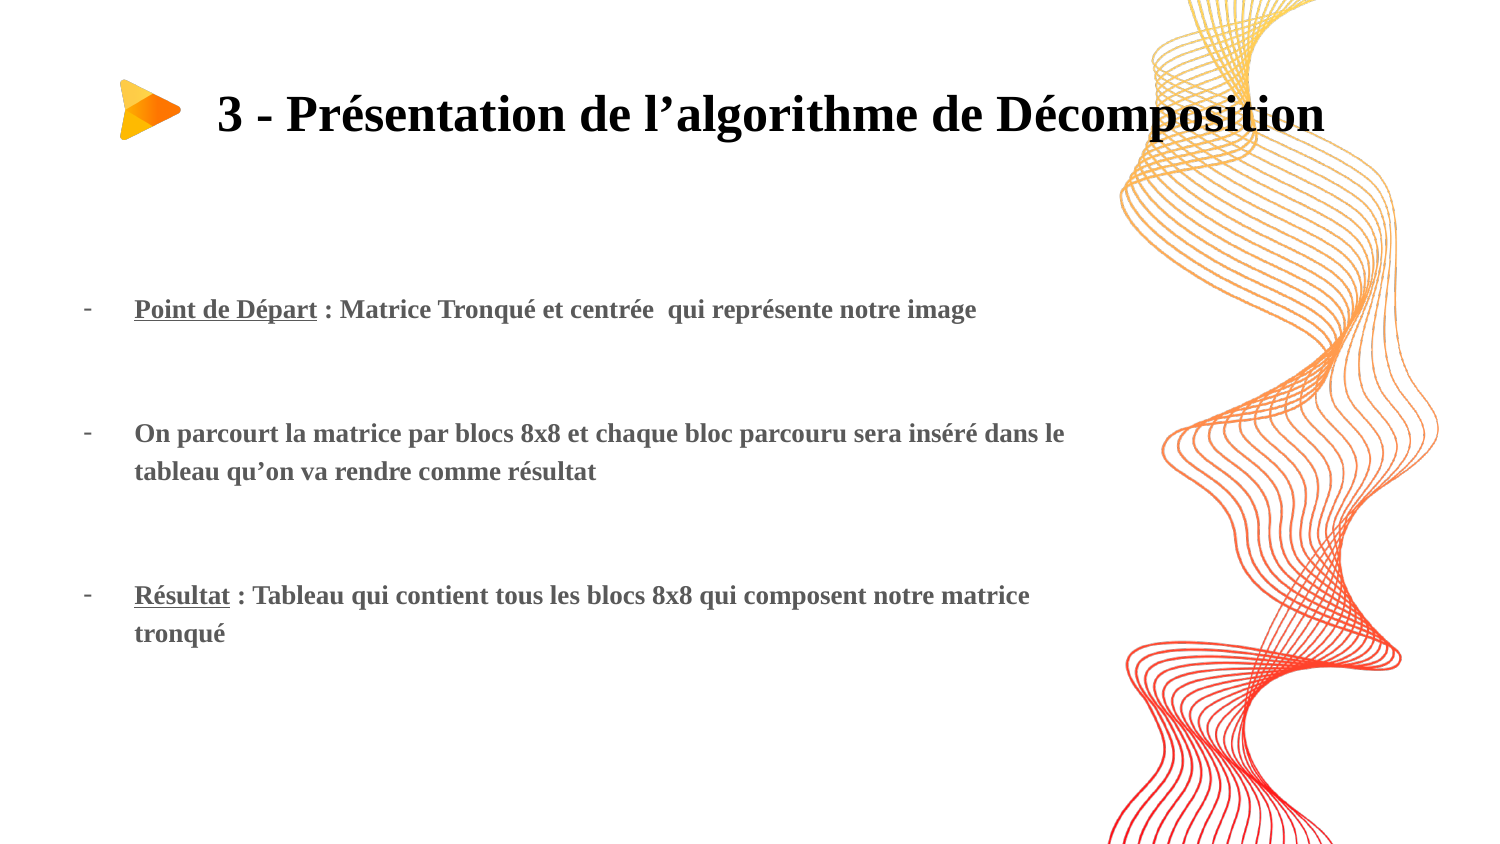

# 3 - Présentation de l’algorithme de Décomposition
Point de Départ : Matrice Tronqué et centrée  qui représente notre image

On parcourt la matrice par blocs 8x8 et chaque bloc parcouru sera inséré dans le tableau qu’on va rendre comme résultat

Résultat : Tableau qui contient tous les blocs 8x8 qui composent notre matrice tronqué